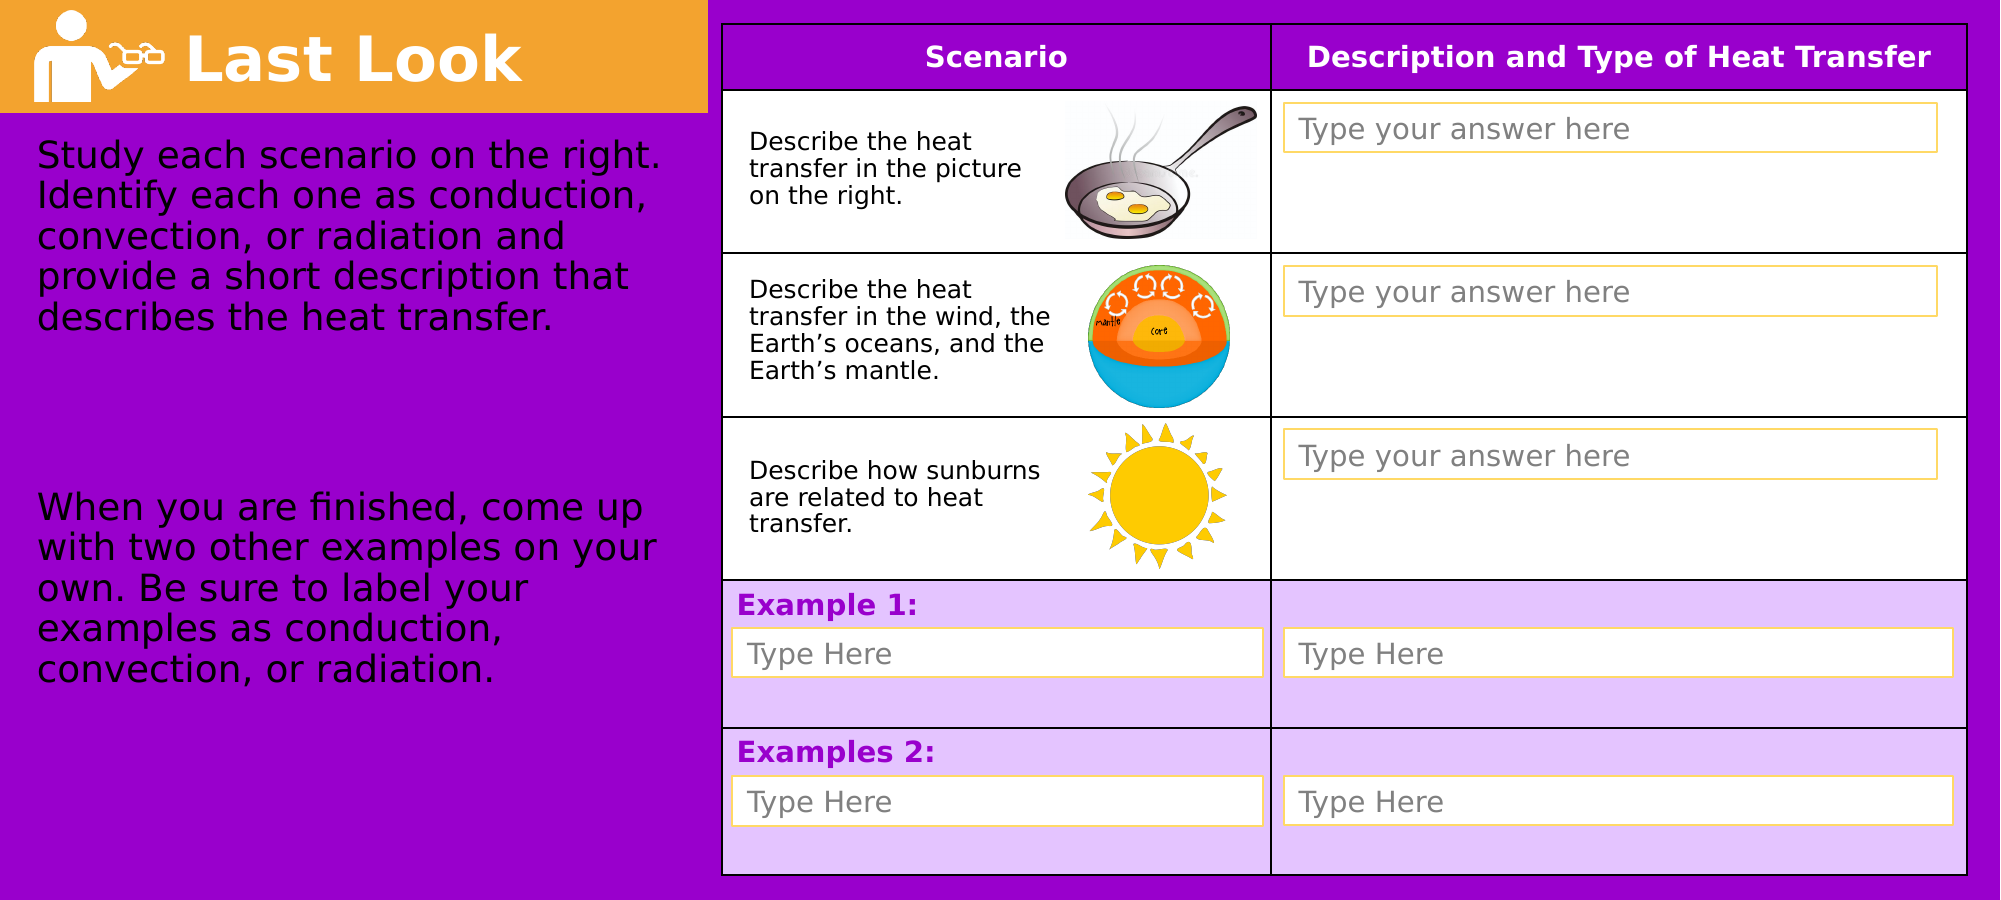

Type your answer here
Type your answer here
Type your answer here
Type Here
Type Here
Type Here
Type Here